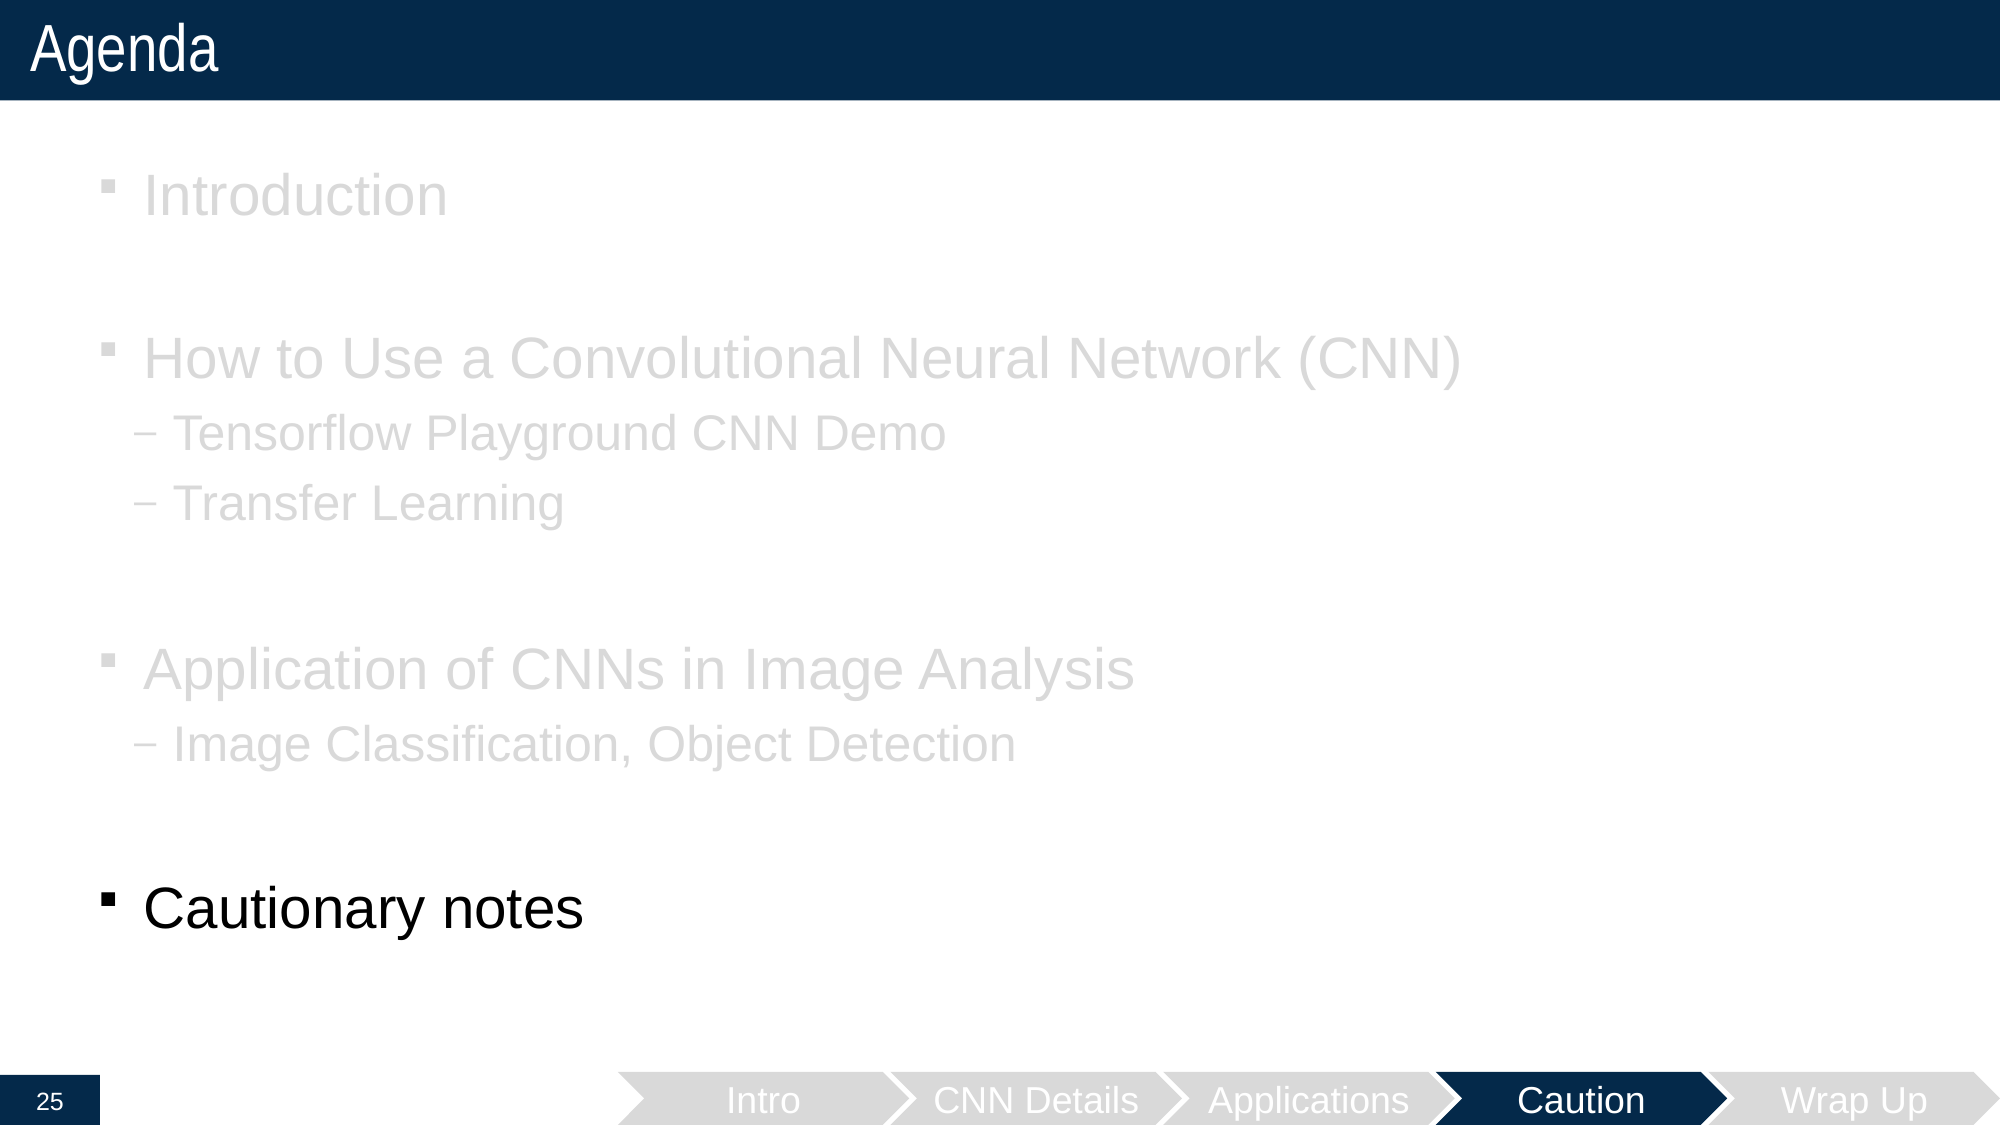

# Agenda
Introduction

How to Use a Convolutional Neural Network (CNN)
Tensorflow Playground CNN Demo
Transfer Learning

Application of CNNs in Image Analysis
Image Classification, Object Detection

Cautionary notes
Intro
CNN Details
Applications
Caution
Wrap Up
25